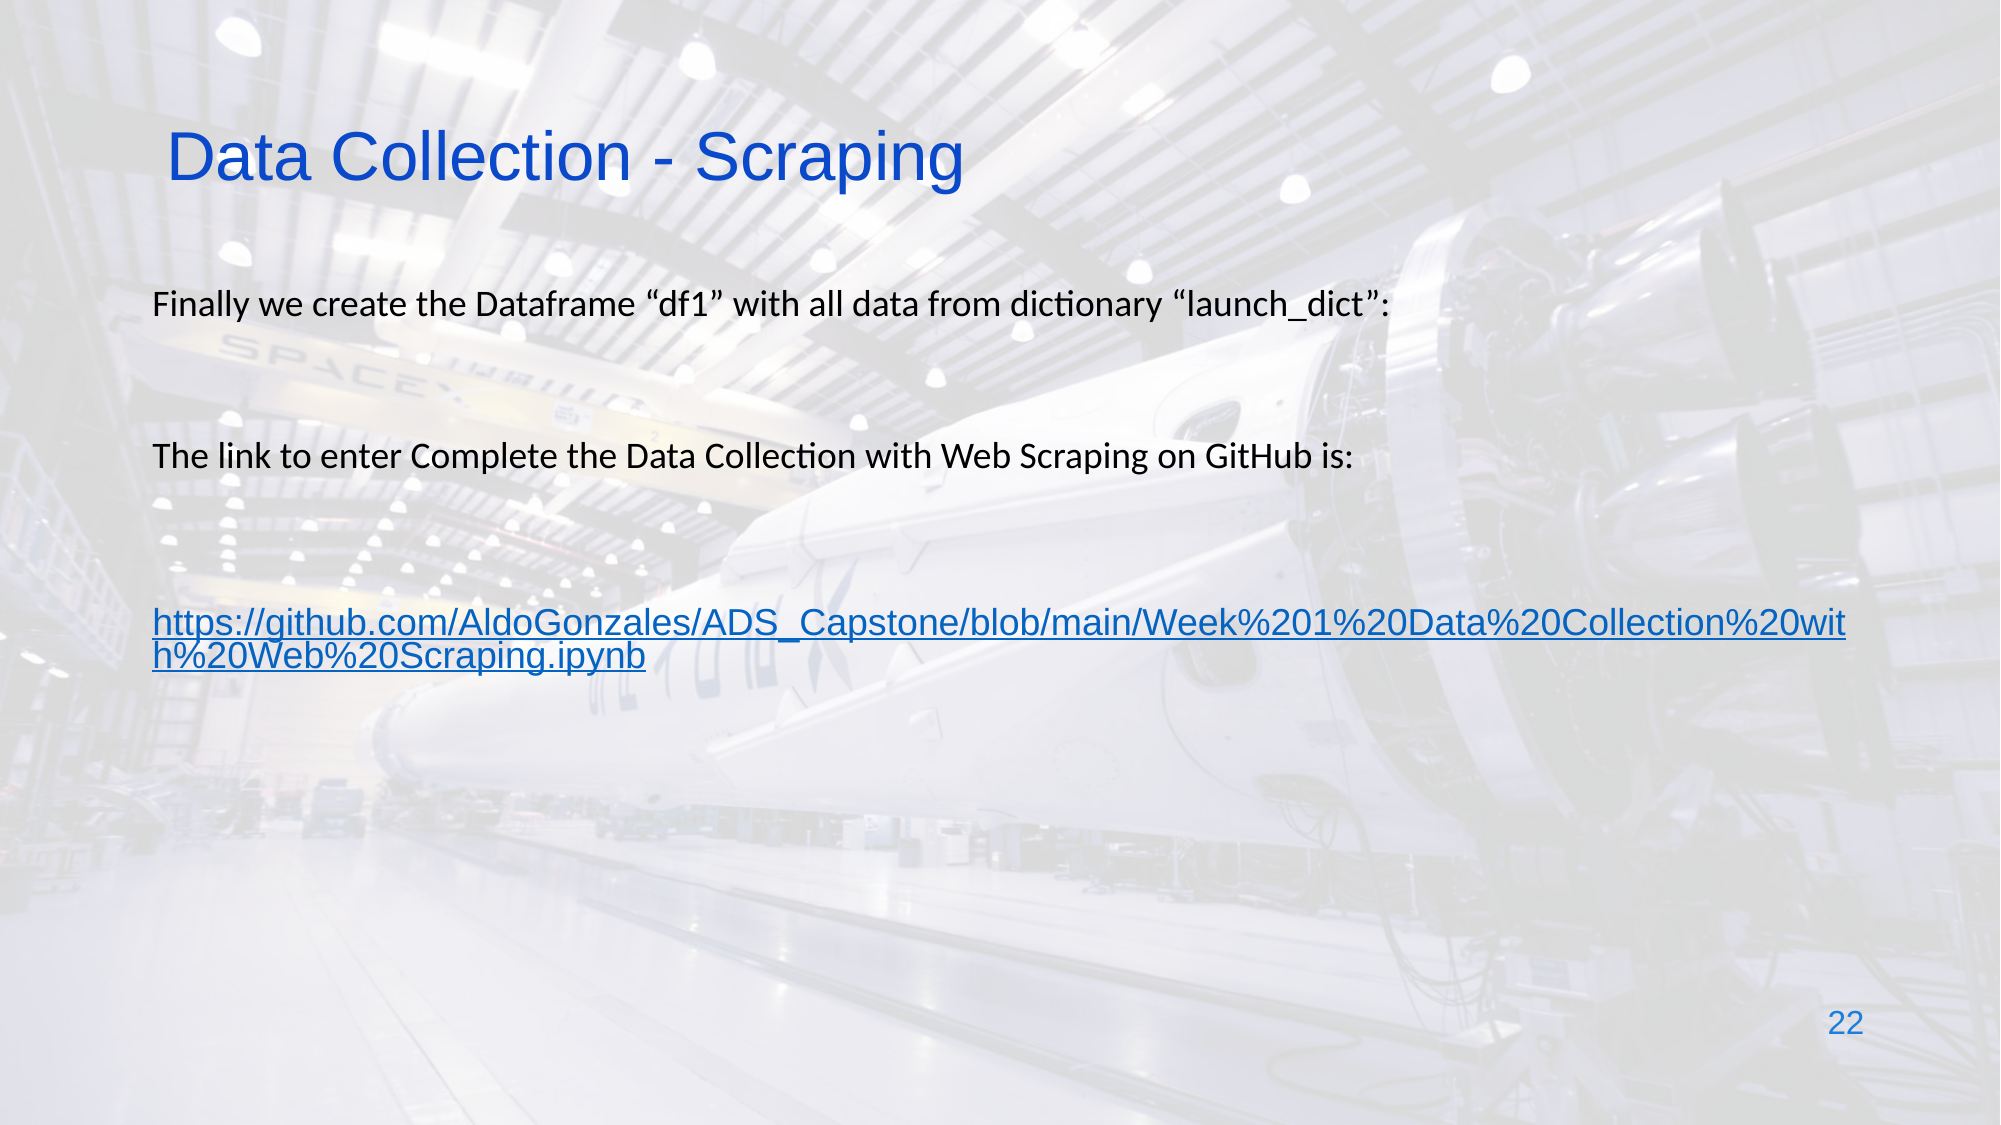

Data Collection - Scraping
Finally we create the Dataframe “df1” with all data from dictionary “launch_dict”:
The link to enter Complete the Data Collection with Web Scraping on GitHub is:
https://github.com/AldoGonzales/ADS_Capstone/blob/main/Week%201%20Data%20Collection%20with%20Web%20Scraping.ipynb

22